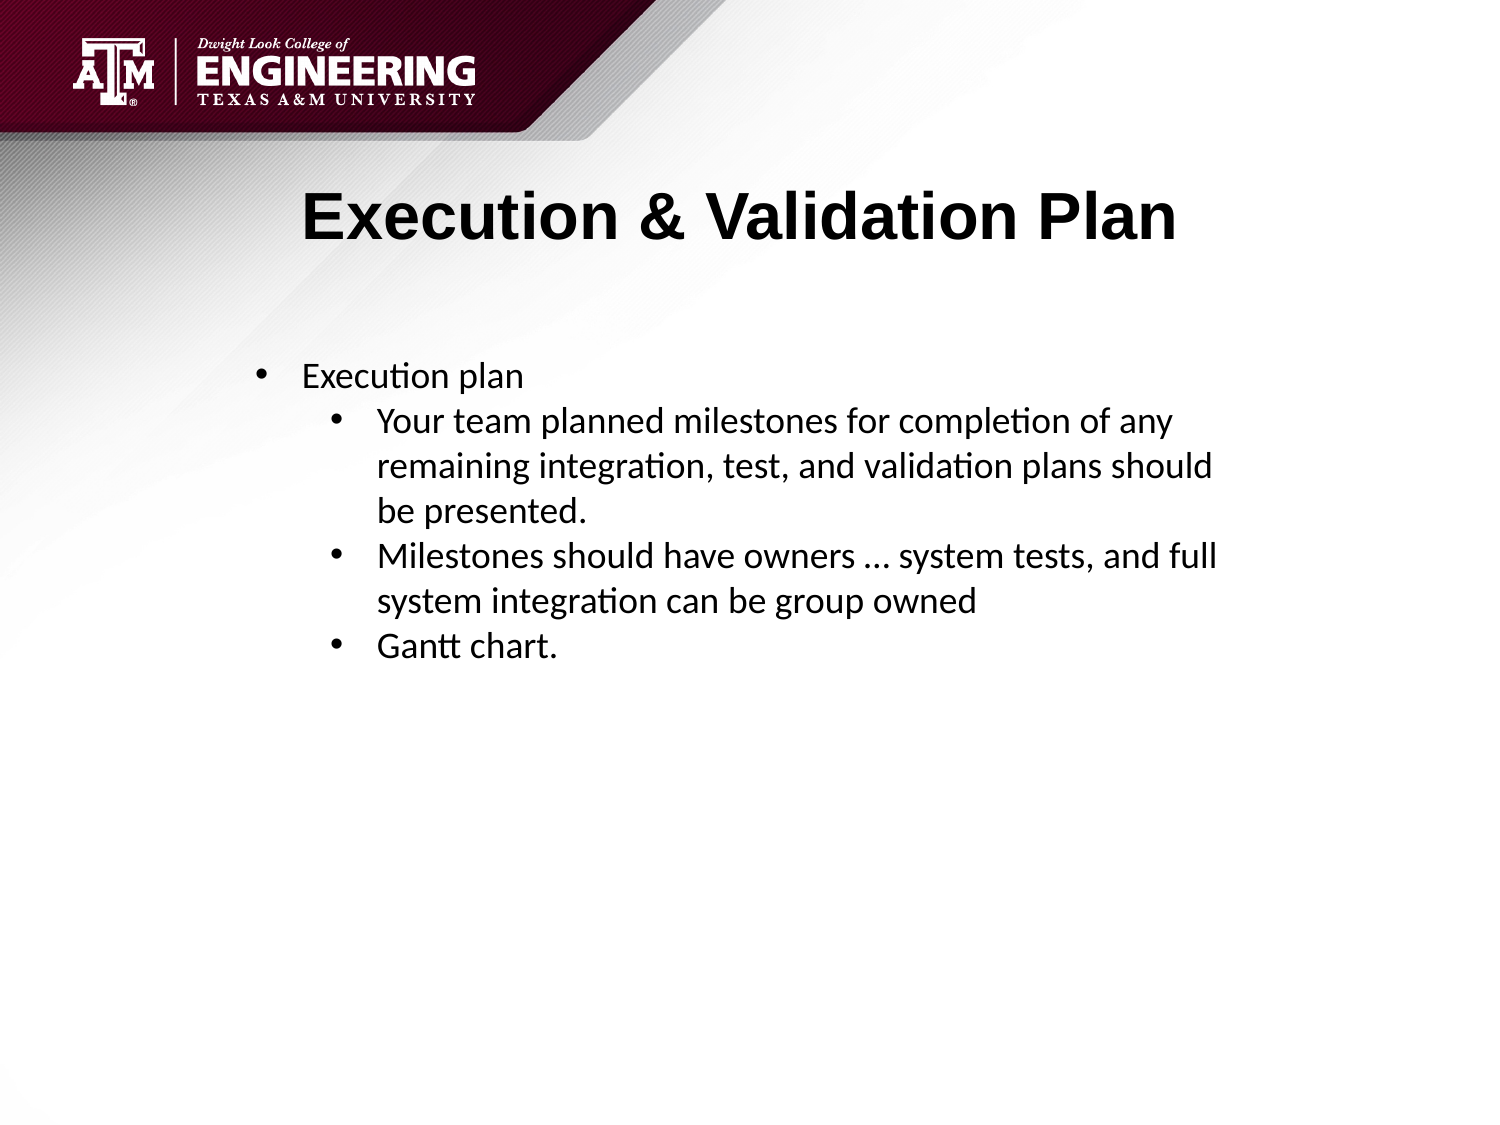

# Execution & Validation Plan

Execution plan
Your team planned milestones for completion of any remaining integration, test, and validation plans should be presented.
Milestones should have owners … system tests, and full system integration can be group owned
Gantt chart.